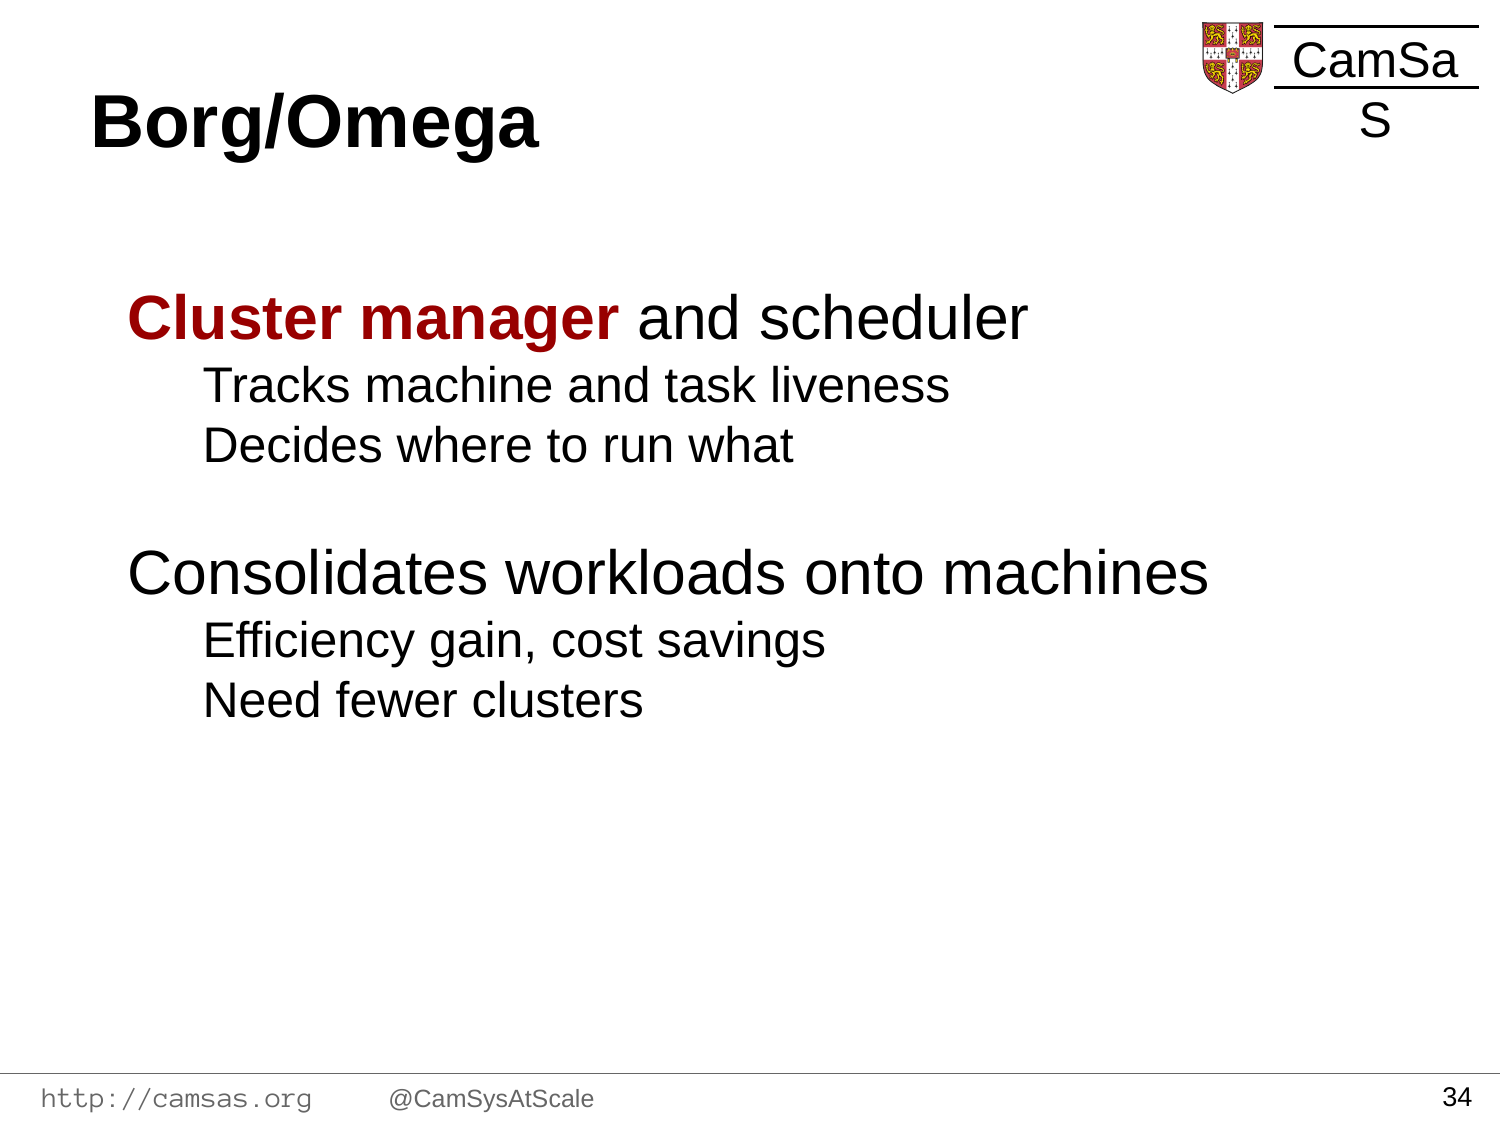

# Borg/Omega
Cluster manager and scheduler
Tracks machine and task liveness
Decides where to run what
Consolidates workloads onto machines
Efficiency gain, cost savings
Need fewer clusters